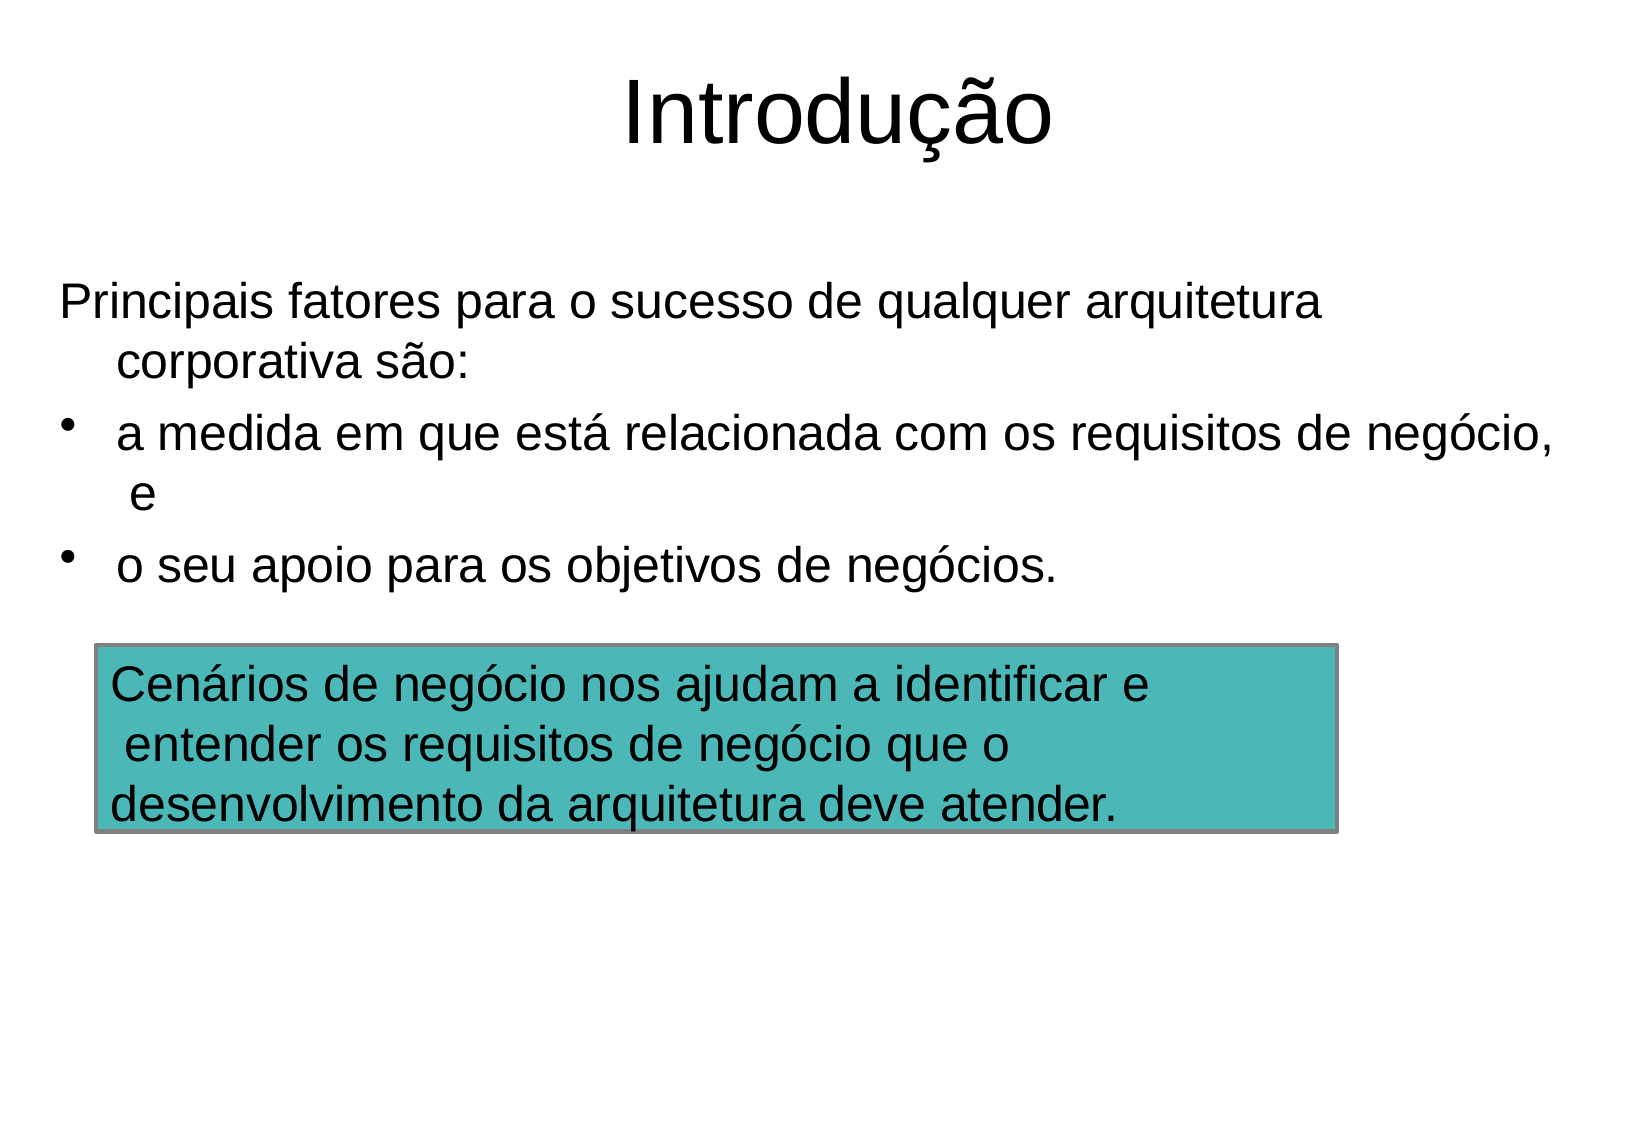

# Introdução
Principais fatores para o sucesso de qualquer arquitetura
corporativa são:
a medida em que está relacionada com os requisitos de negócio,  e
o seu apoio para os objetivos de negócios.
Cenários de negócio nos ajudam a identificar e  entender os requisitos de negócio que o  desenvolvimento da arquitetura deve atender.